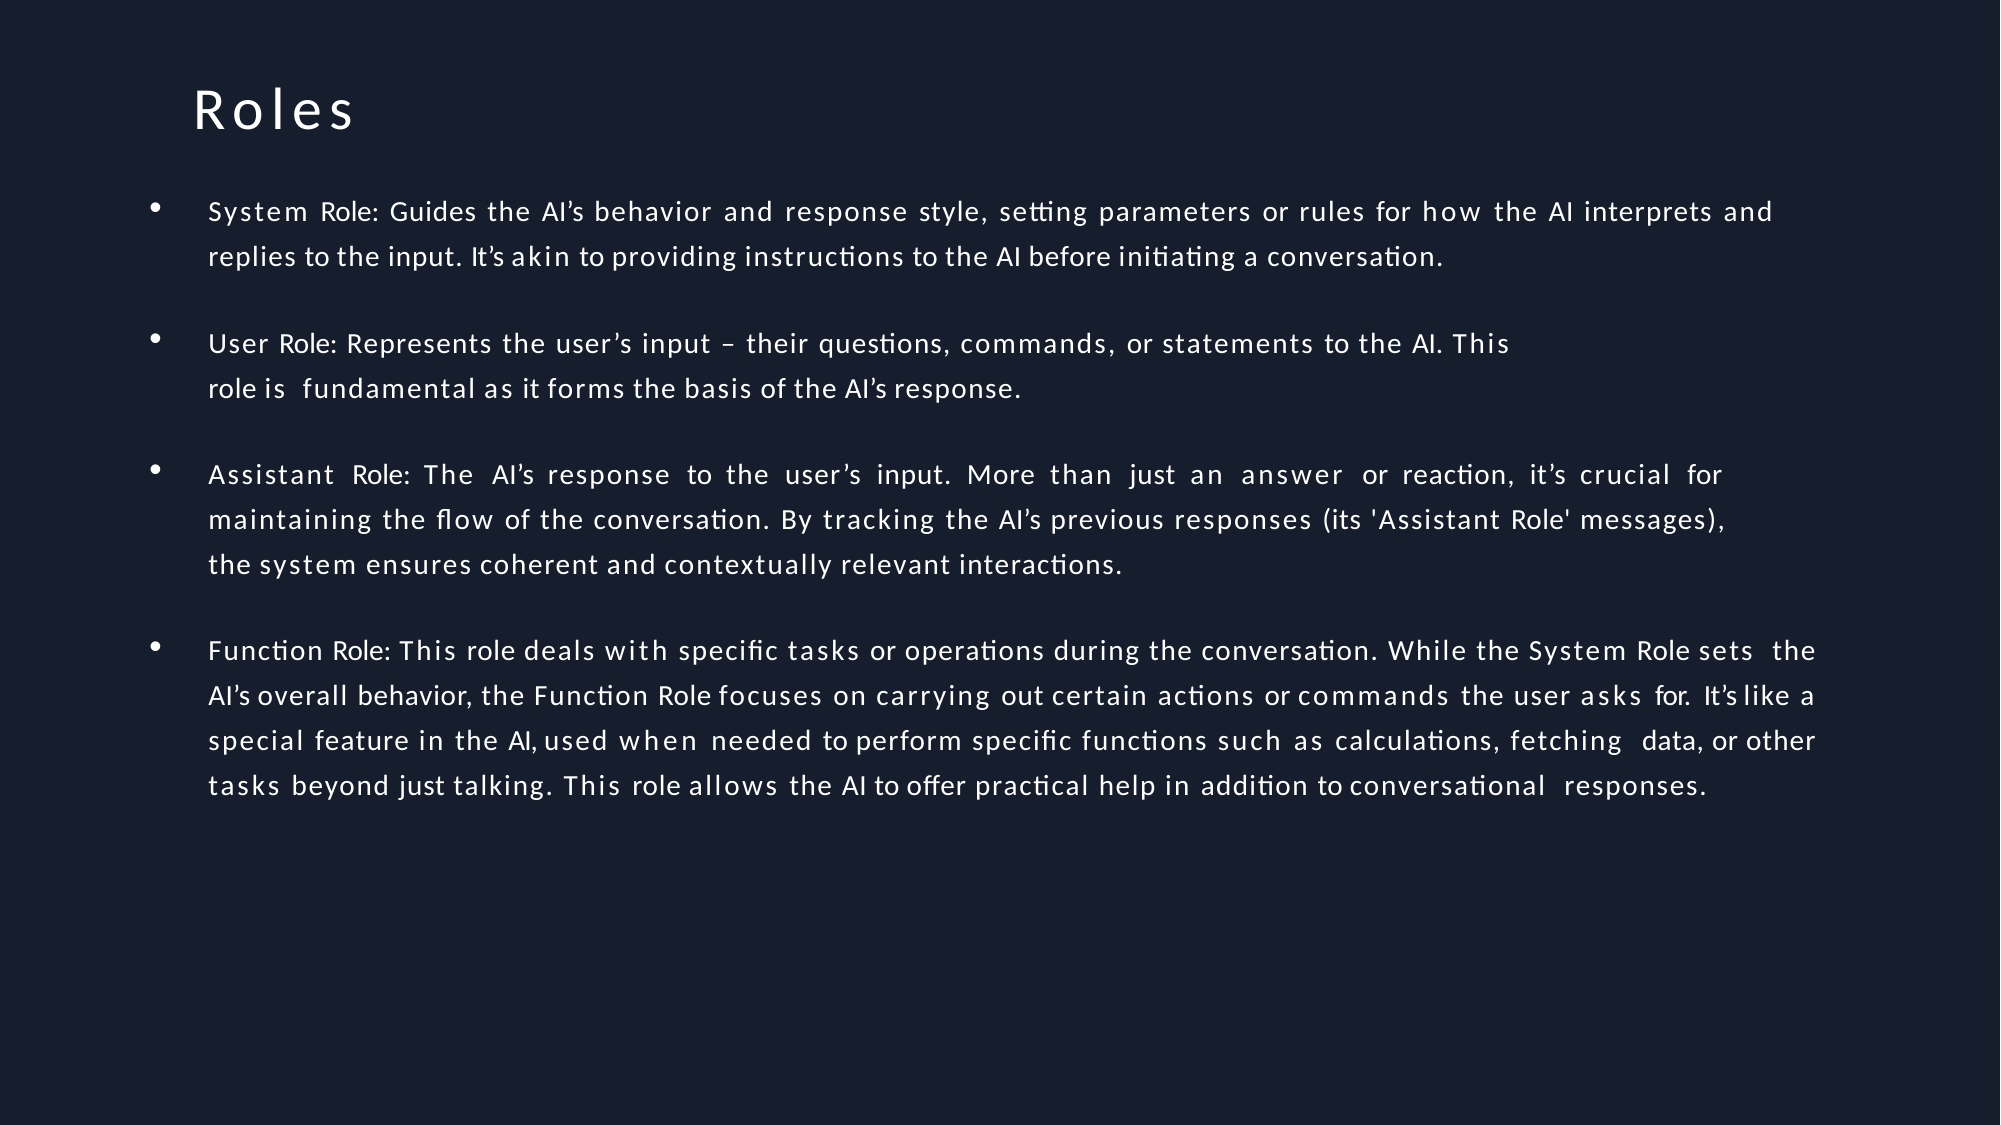

# Roles
System Role: Guides the AI’s behavior and response style, setting parameters or rules for how the AI interprets and  replies to the input. It’s akin to providing instructions to the AI before initiating a conversation.
User Role: Represents the user’s input – their questions, commands, or statements to the AI. This role is  fundamental as it forms the basis of the AI’s response.
Assistant Role: The AI’s response to the user’s input. More than just an answer or reaction, it’s crucial for  maintaining the flow of the conversation. By tracking the AI’s previous responses (its 'Assistant Role' messages),  the system ensures coherent and contextually relevant interactions.
Function Role: This role deals with specific tasks or operations during the conversation. While the System Role sets  the AI’s overall behavior, the Function Role focuses on carrying out certain actions or commands the user asks for.  It’s like a special feature in the AI, used when needed to perform specific functions such as calculations, fetching  data, or other tasks beyond just talking. This role allows the AI to offer practical help in addition to conversational  responses.